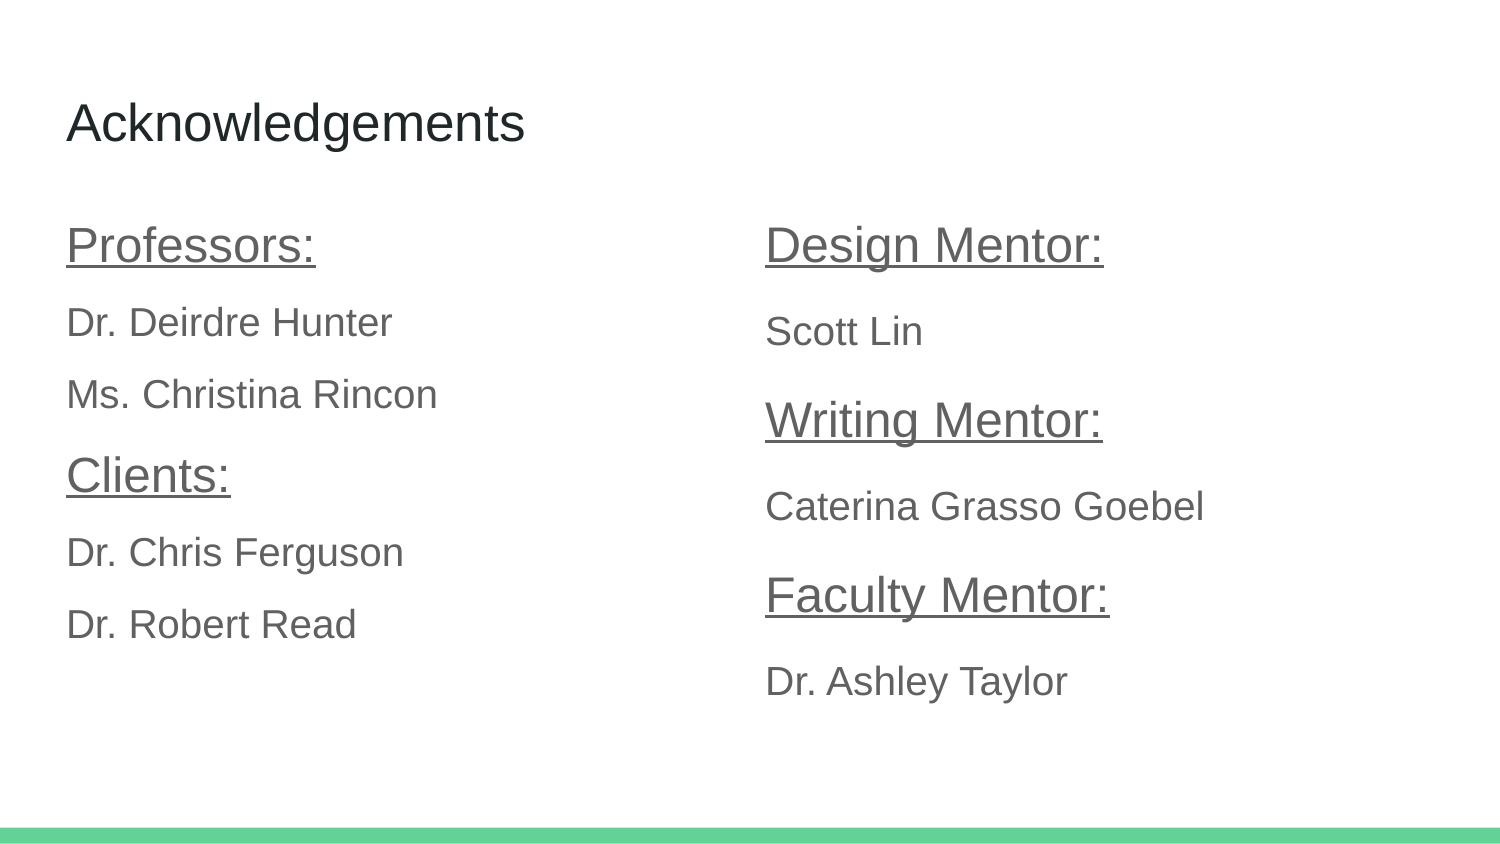

# Acknowledgements
Design Mentor:
Scott Lin
Writing Mentor:
Caterina Grasso Goebel
Faculty Mentor:
Dr. Ashley Taylor

Professors:
Dr. Deirdre Hunter
Ms. Christina Rincon
Clients:
Dr. Chris Ferguson
Dr. Robert Read